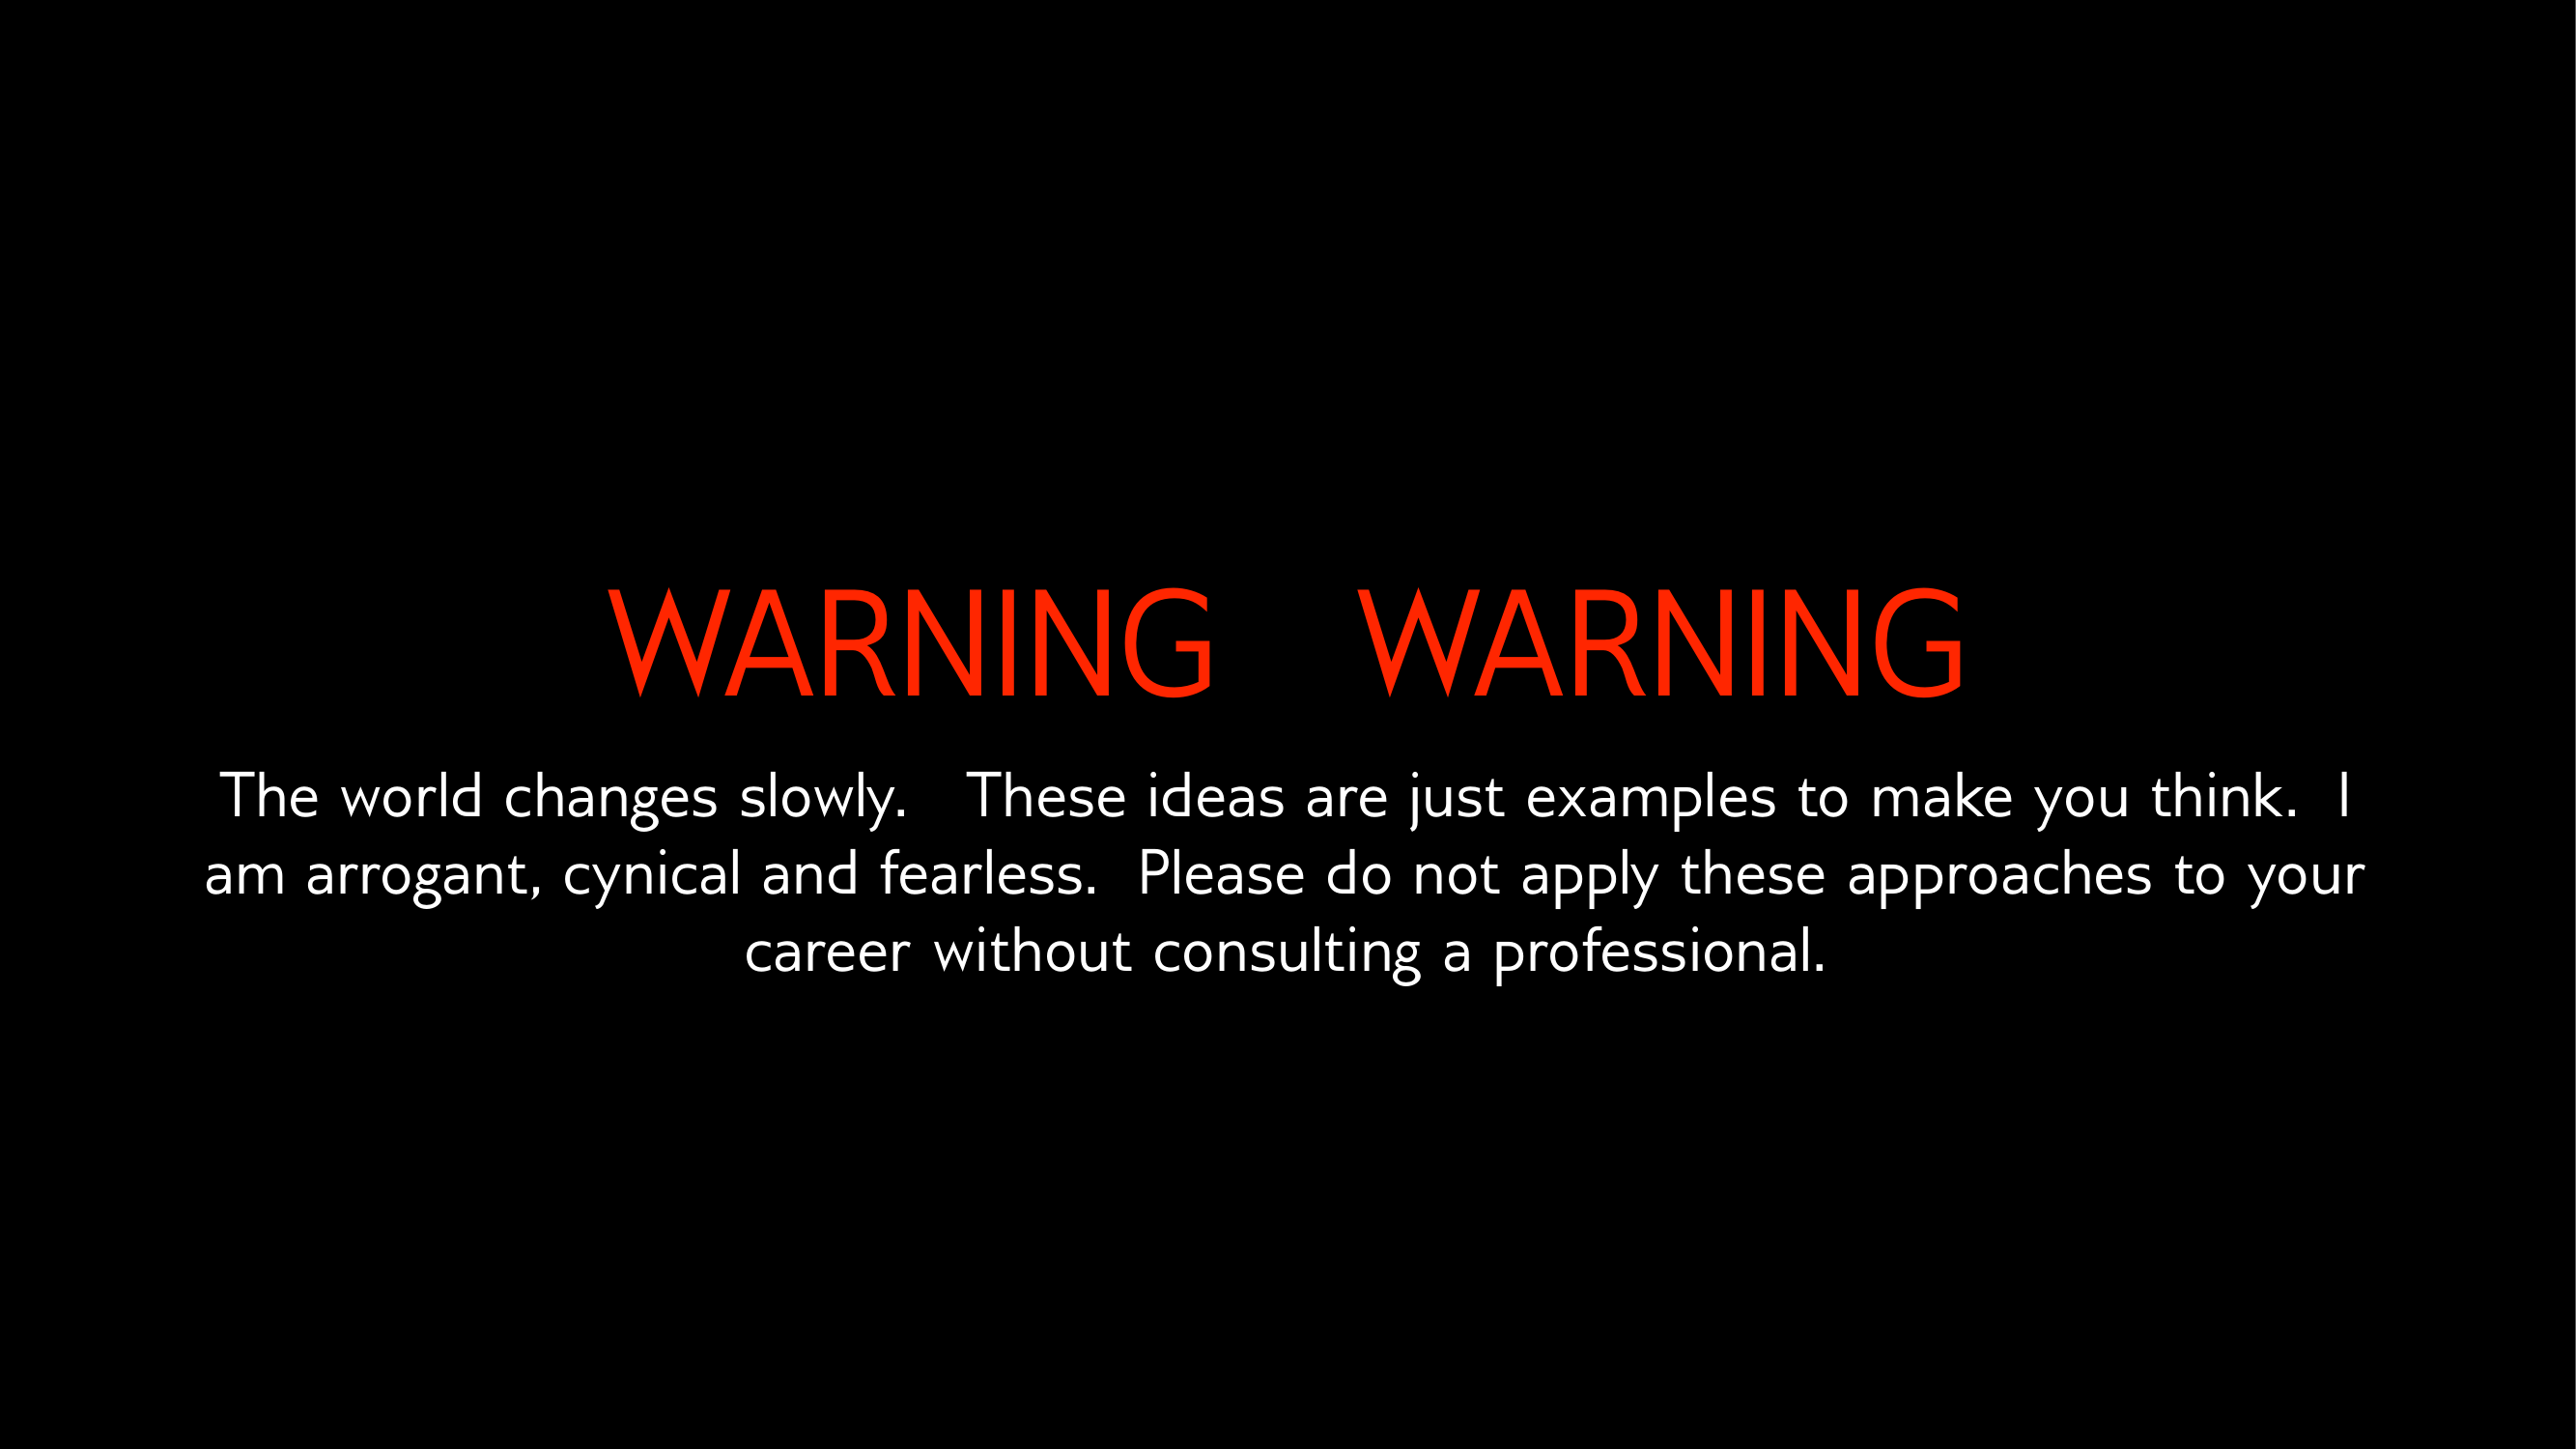

# WARNING   WARNING
The world changes slowly.   These ideas are just examples to make you think.  I am arrogant, cynical and fearless.  Please do not apply these approaches to your career without consulting a professional.